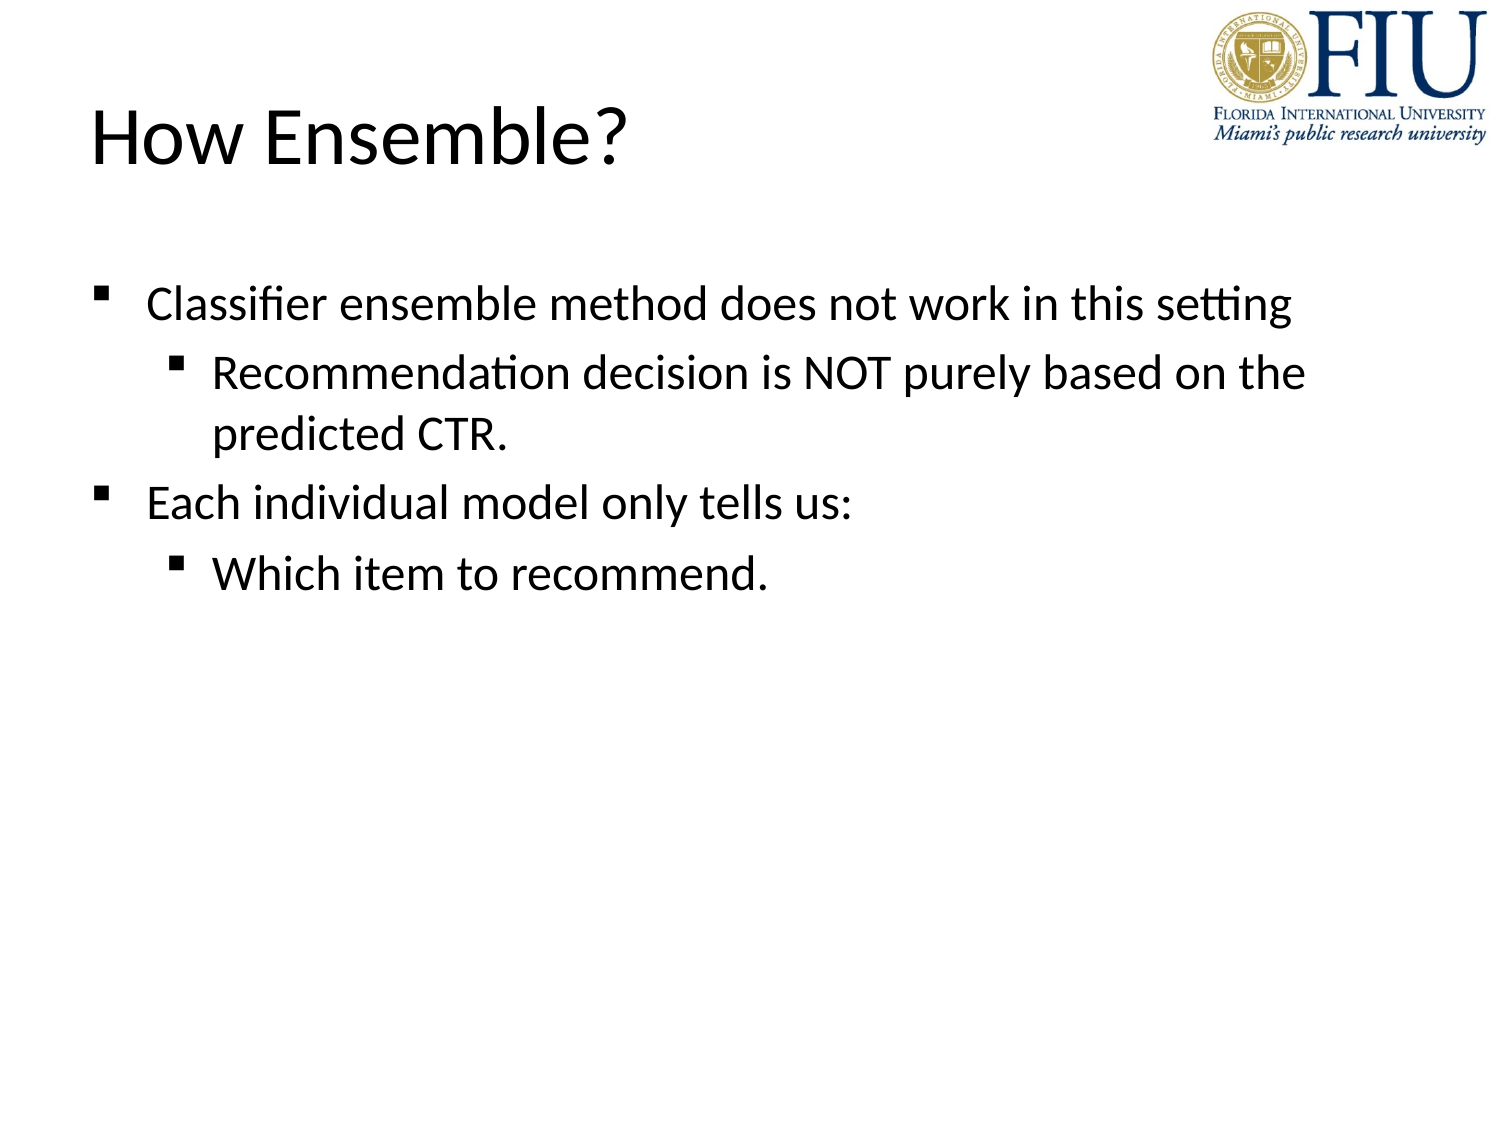

# How Ensemble?
Classifier ensemble method does not work in this setting
Recommendation decision is NOT purely based on the predicted CTR.
Each individual model only tells us:
Which item to recommend.